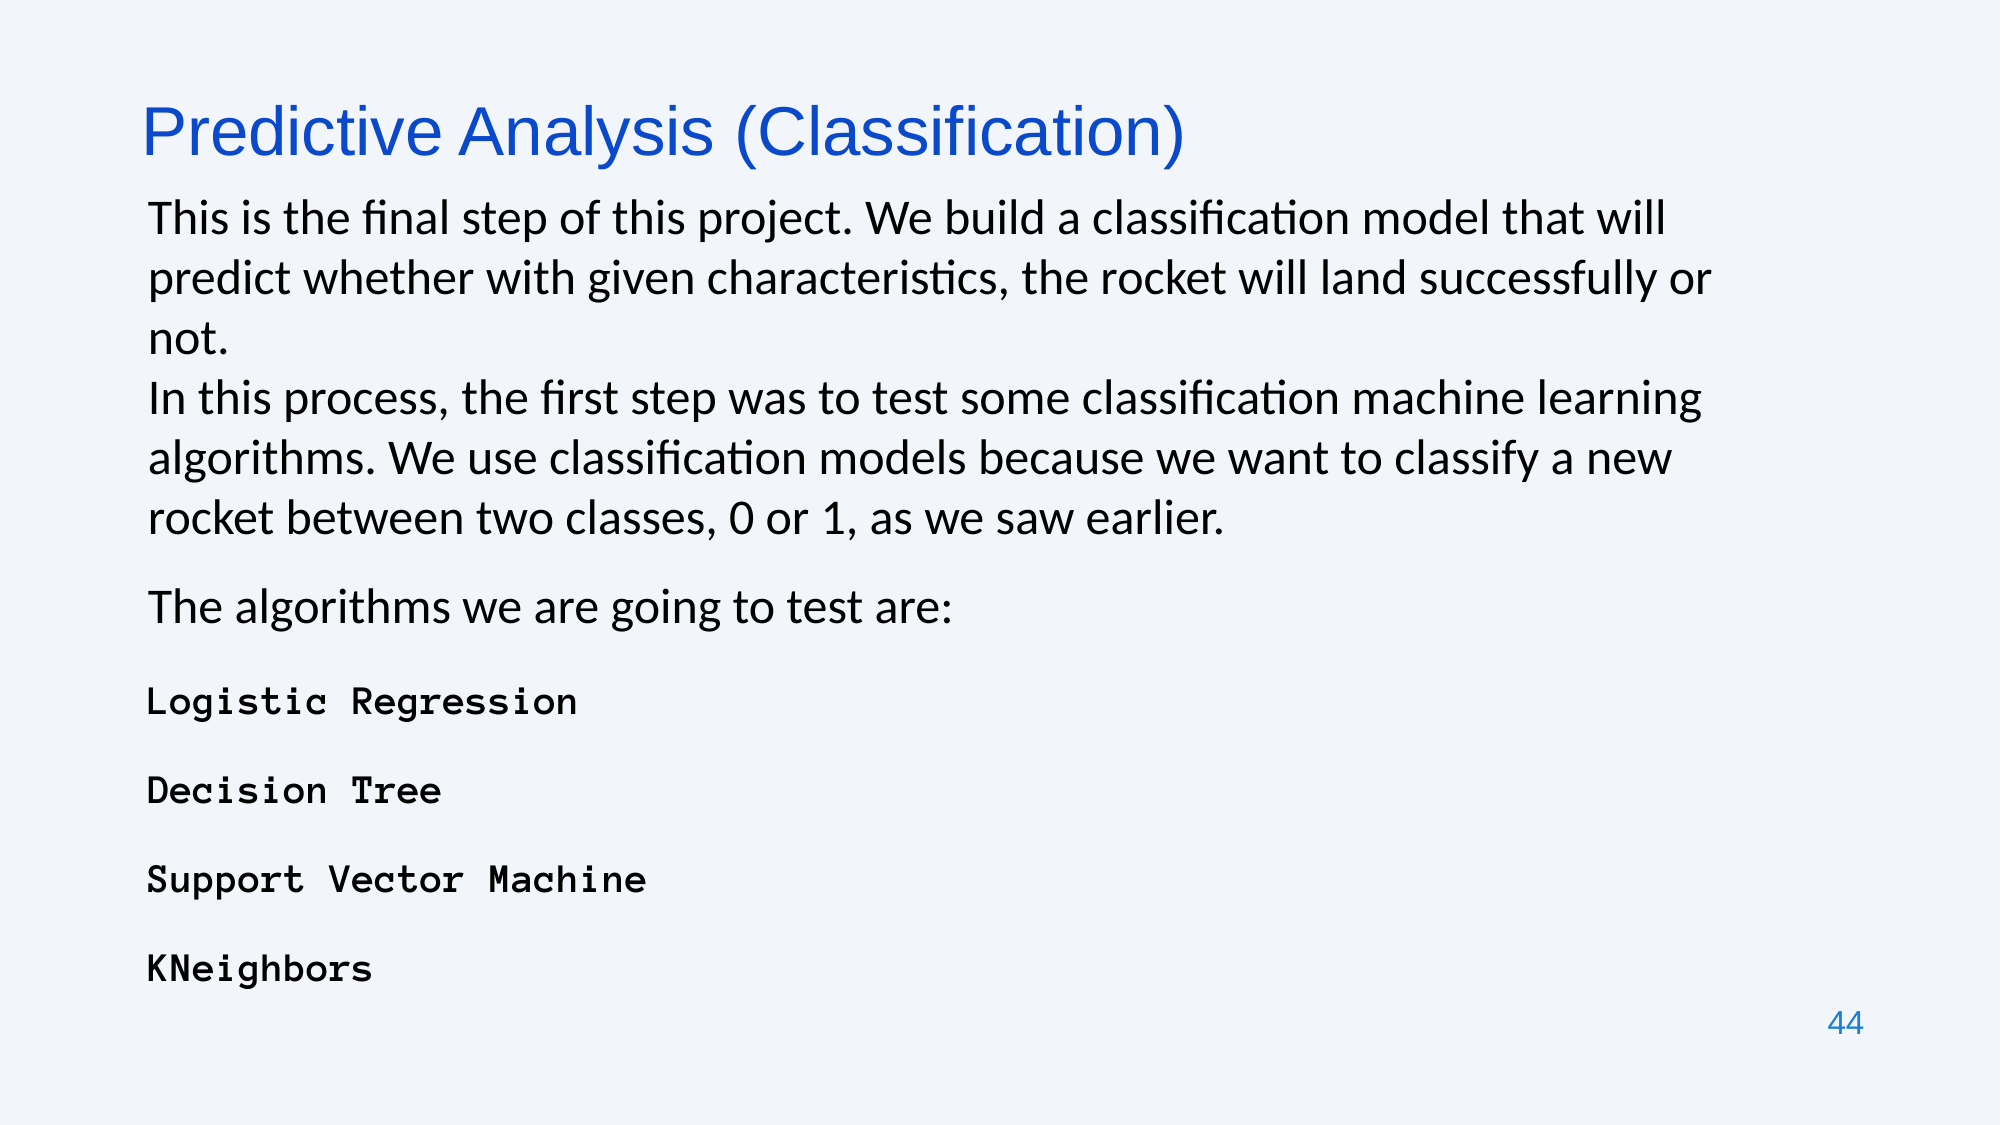

Predictive Analysis (Classification)
This is the final step of this project. We build a classification model that will predict whether with given characteristics, the rocket will land successfully or not.
In this process, the first step was to test some classification machine learning algorithms. We use classification models because we want to classify a new rocket between two classes, 0 or 1, as we saw earlier.
The algorithms we are going to test are:
Logistic Regression
Decision Tree
Support Vector Machine
KNeighbors
44